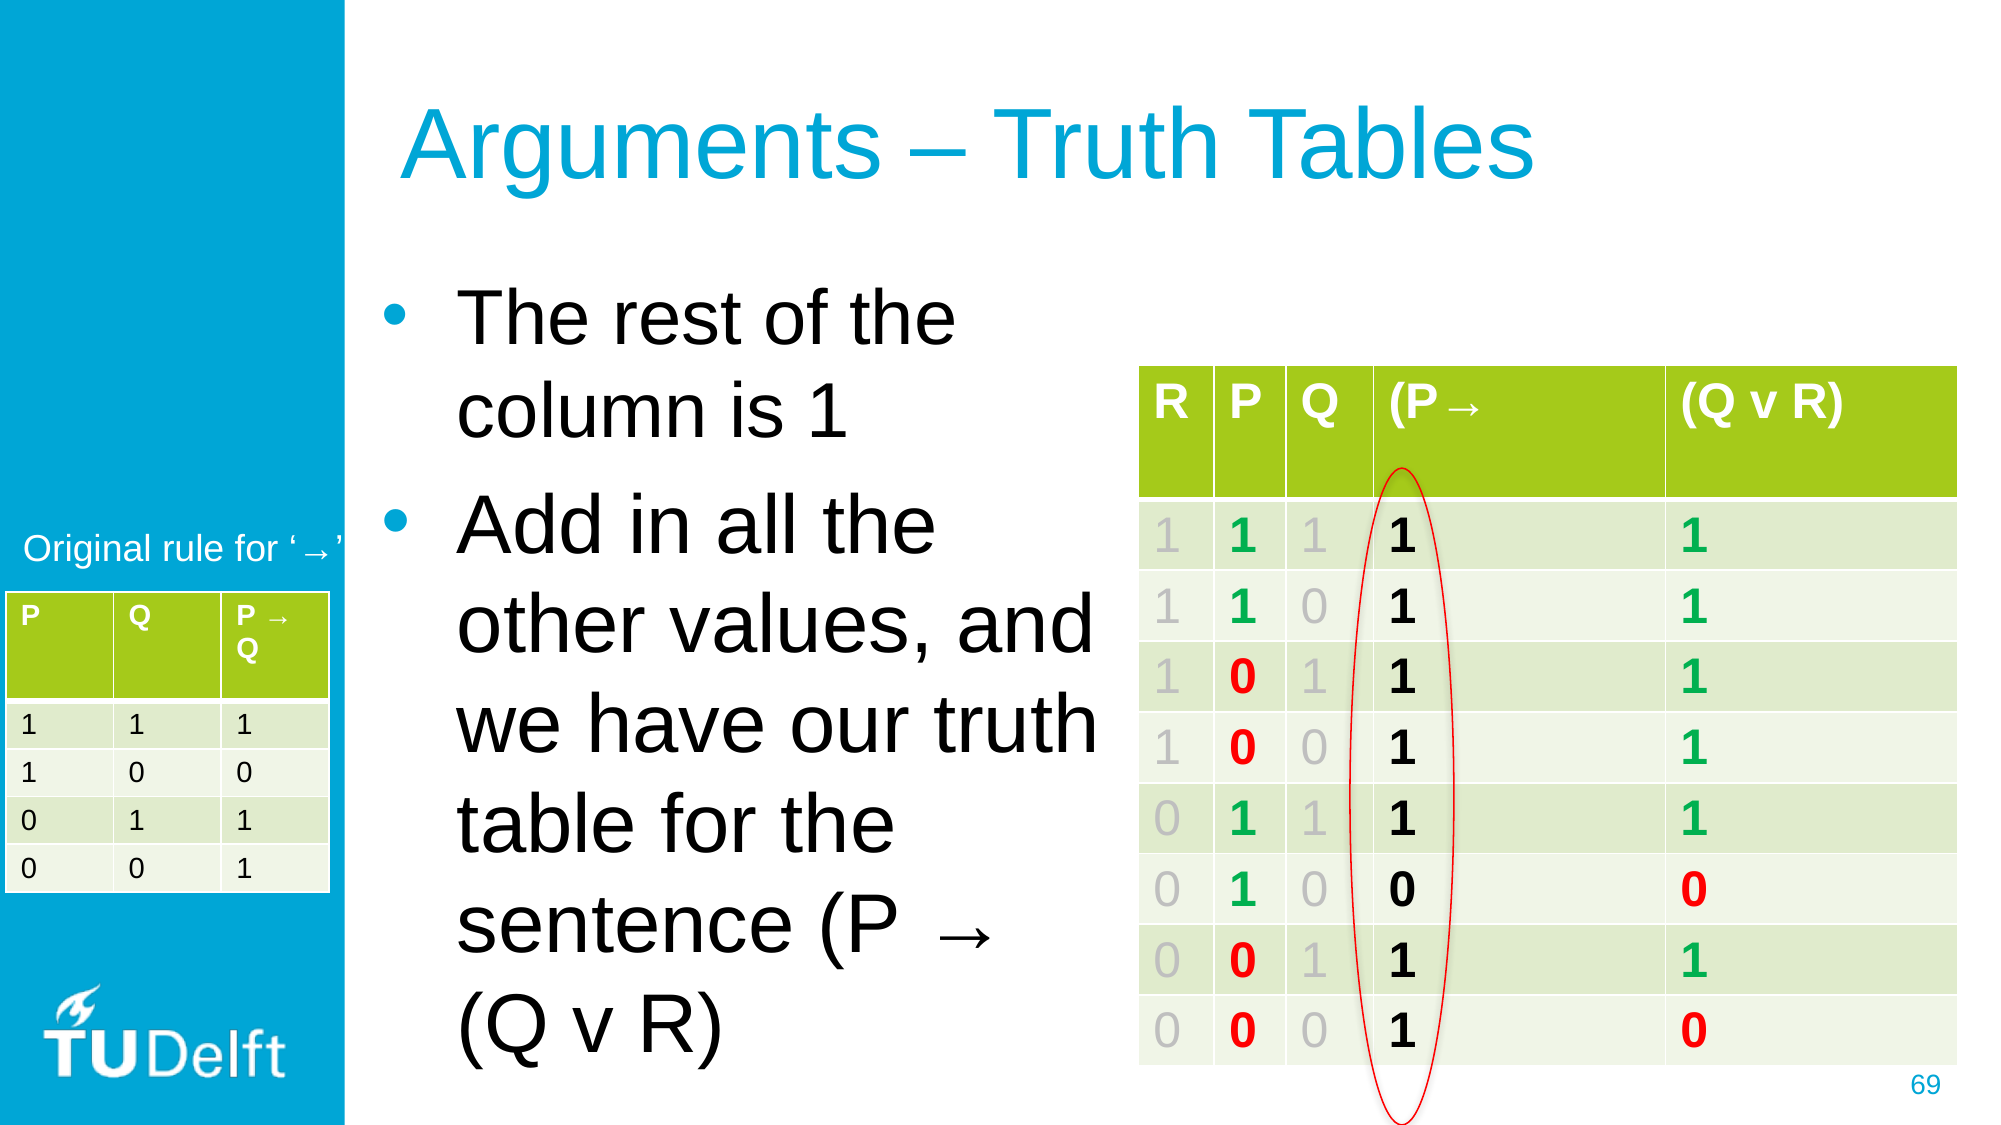

# Arguments – Truth Tables
The rest of the column is 1
Add in all the other values, and we have our truth table for the sentence (P → (Q v R)

| R | P | Q | (P→ | (Q v R) |
| --- | --- | --- | --- | --- |
| 1 | 1 | 1 | 1 | 1 |
| 1 | 1 | 0 | 1 | 1 |
| 1 | 0 | 1 | 1 | 1 |
| 1 | 0 | 0 | 1 | 1 |
| 0 | 1 | 1 | 1 | 1 |
| 0 | 1 | 0 | 0 | 0 |
| 0 | 0 | 1 | 1 | 1 |
| 0 | 0 | 0 | 1 | 0 |

Original rule for ‘→’
| P | Q | P → Q |
| --- | --- | --- |
| 1 | 1 | 1 |
| 1 | 0 | 0 |
| 0 | 1 | 1 |
| 0 | 0 | 1 |